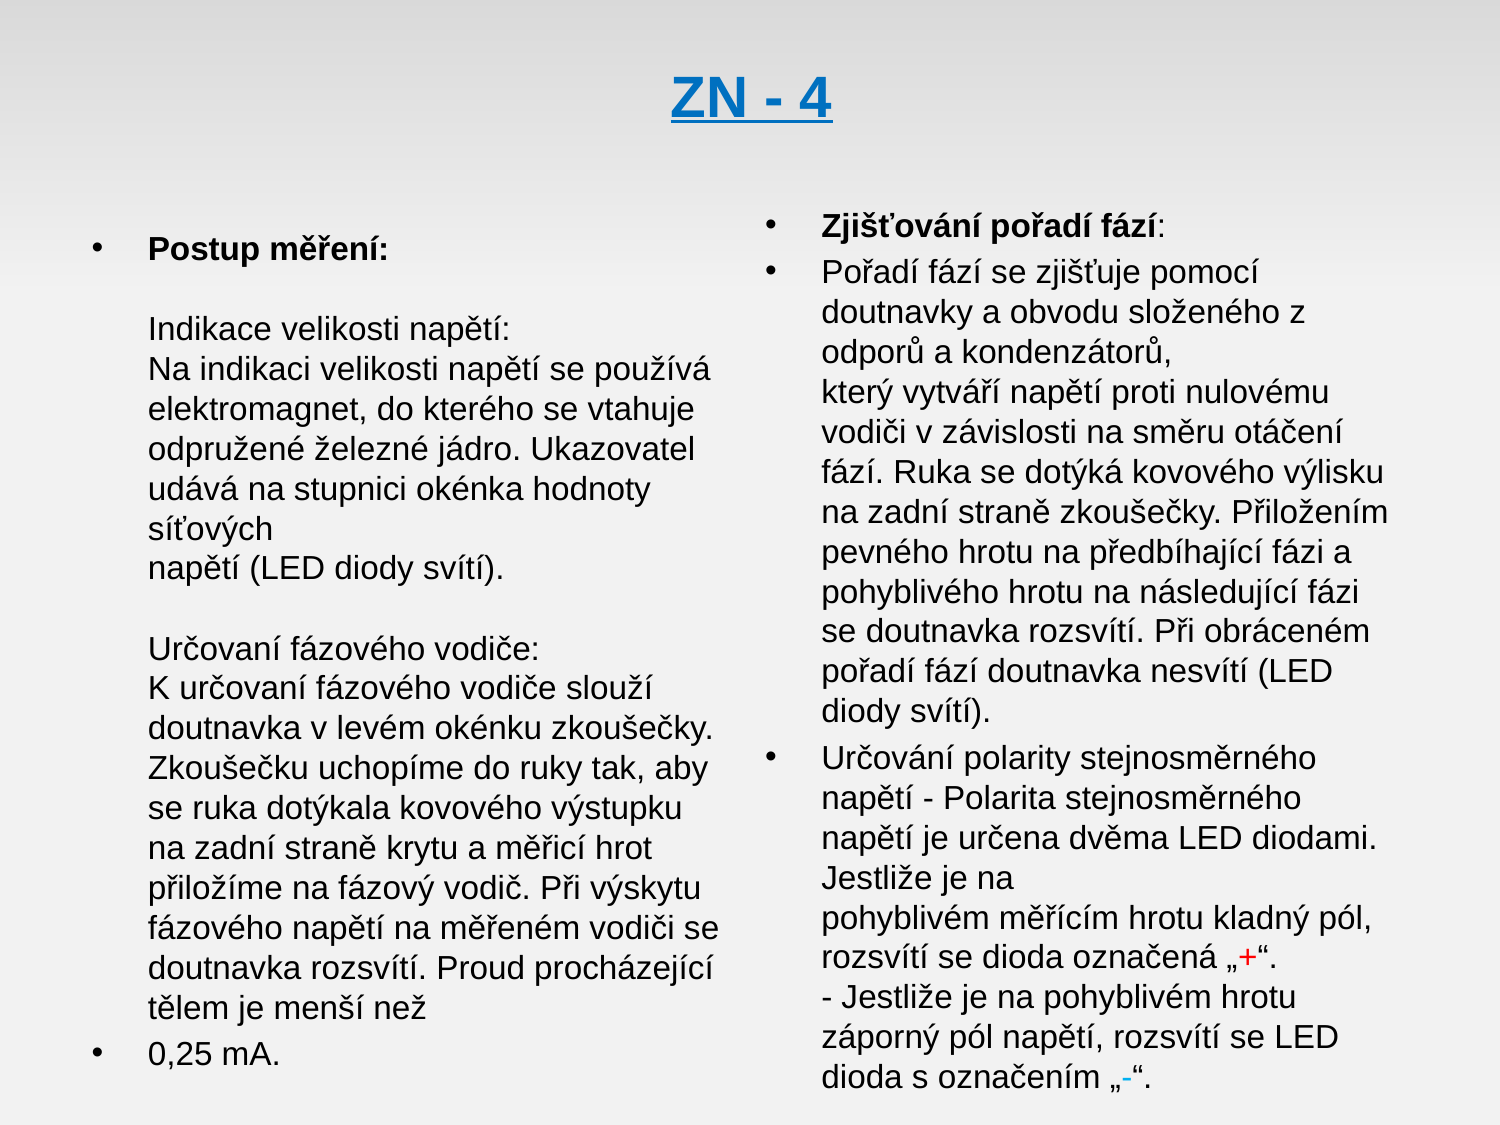

# ZN - 4
Zjišťování pořadí fází:
Pořadí fází se zjišťuje pomocí doutnavky a obvodu složeného z odporů a kondenzátorů,
který vytváří napětí proti nulovému vodiči v závislosti na směru otáčení fází. Ruka se dotýká kovového výlisku na zadní straně zkoušečky. Přiložením pevného hrotu na předbíhající fázi a pohyblivého hrotu na následující fázi se doutnavka rozsvítí. Při obráceném pořadí fází doutnavka nesvítí (LED diody svítí).
Určování polarity stejnosměrného napětí - Polarita stejnosměrného napětí je určena dvěma LED diodami. Jestliže je na
pohyblivém měřícím hrotu kladný pól, rozsvítí se dioda označená „+“.
- Jestliže je na pohyblivém hrotu záporný pól napětí, rozsvítí se LED dioda s označením „-“.
Postup měření:
Indikace velikosti napětí:
Na indikaci velikosti napětí se používá elektromagnet, do kterého se vtahuje
odpružené železné jádro. Ukazovatel udává na stupnici okénka hodnoty síťových
napětí (LED diody svítí).
Určovaní fázového vodiče:
K určovaní fázového vodiče slouží doutnavka v levém okénku zkoušečky. Zkoušečku uchopíme do ruky tak, aby se ruka dotýkala kovového výstupku na zadní straně krytu a měřicí hrot přiložíme na fázový vodič. Při výskytu fázového napětí na měřeném vodiči se doutnavka rozsvítí. Proud procházející tělem je menší než
0,25 mA.